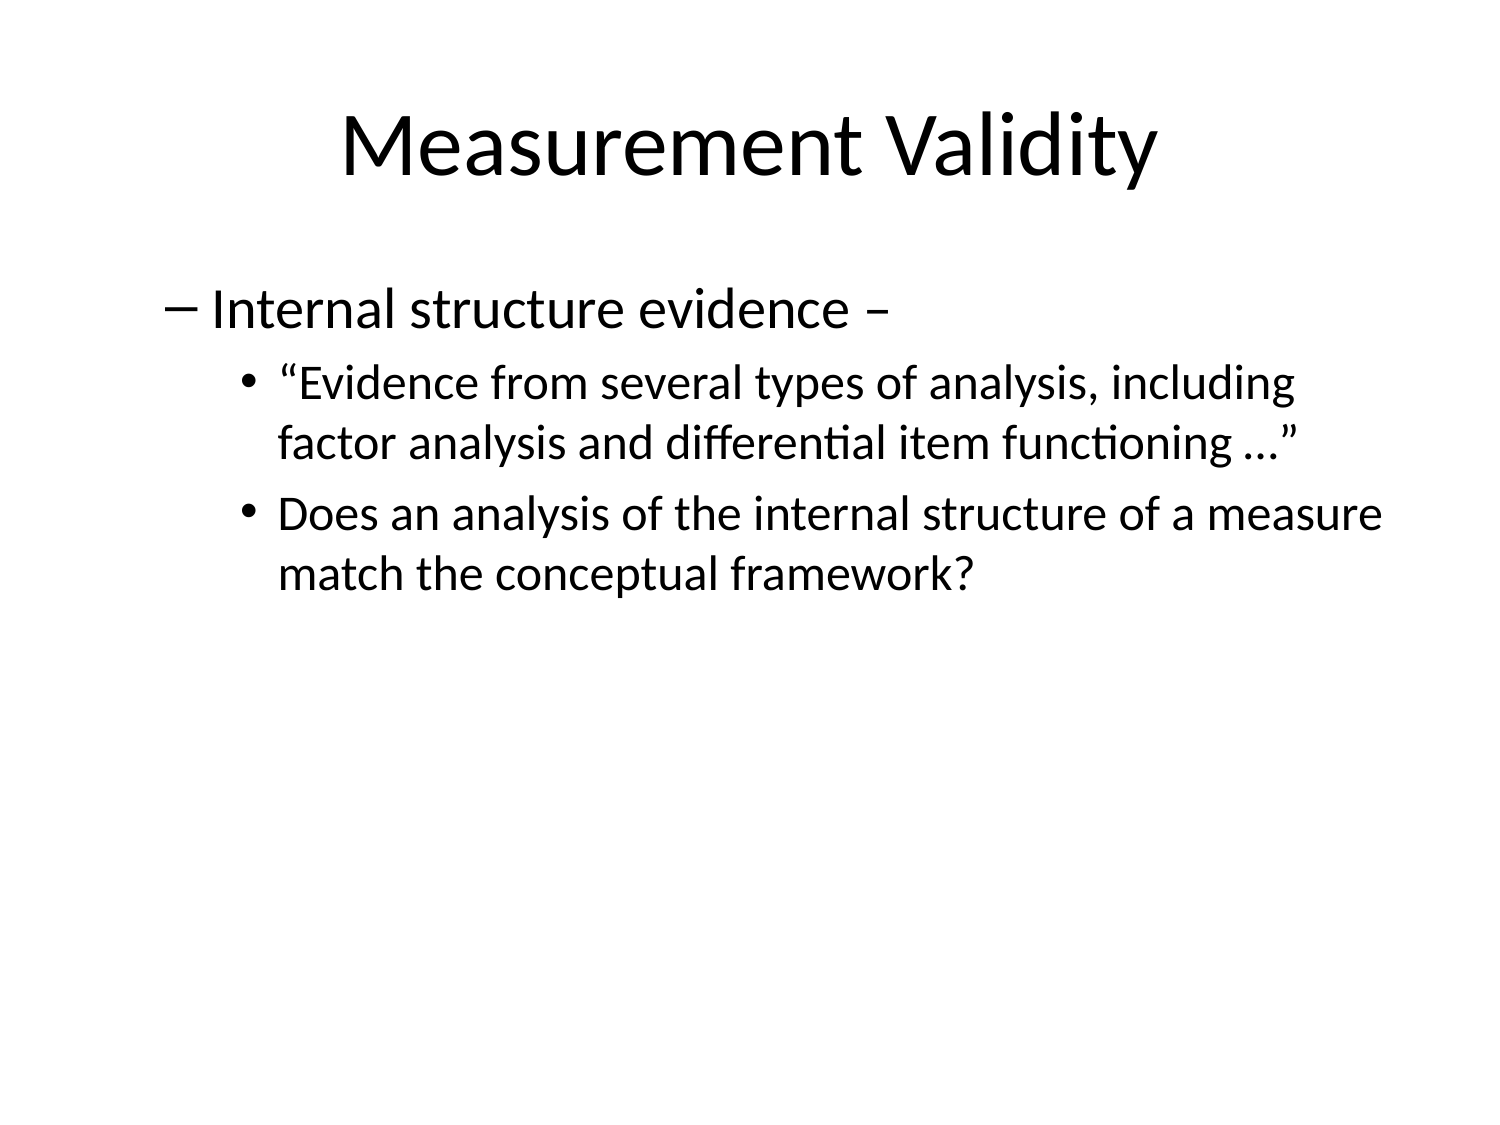

# Measurement Validity
Internal structure evidence –
“Evidence from several types of analysis, including factor analysis and differential item functioning …”
Does an analysis of the internal structure of a measure match the conceptual framework?